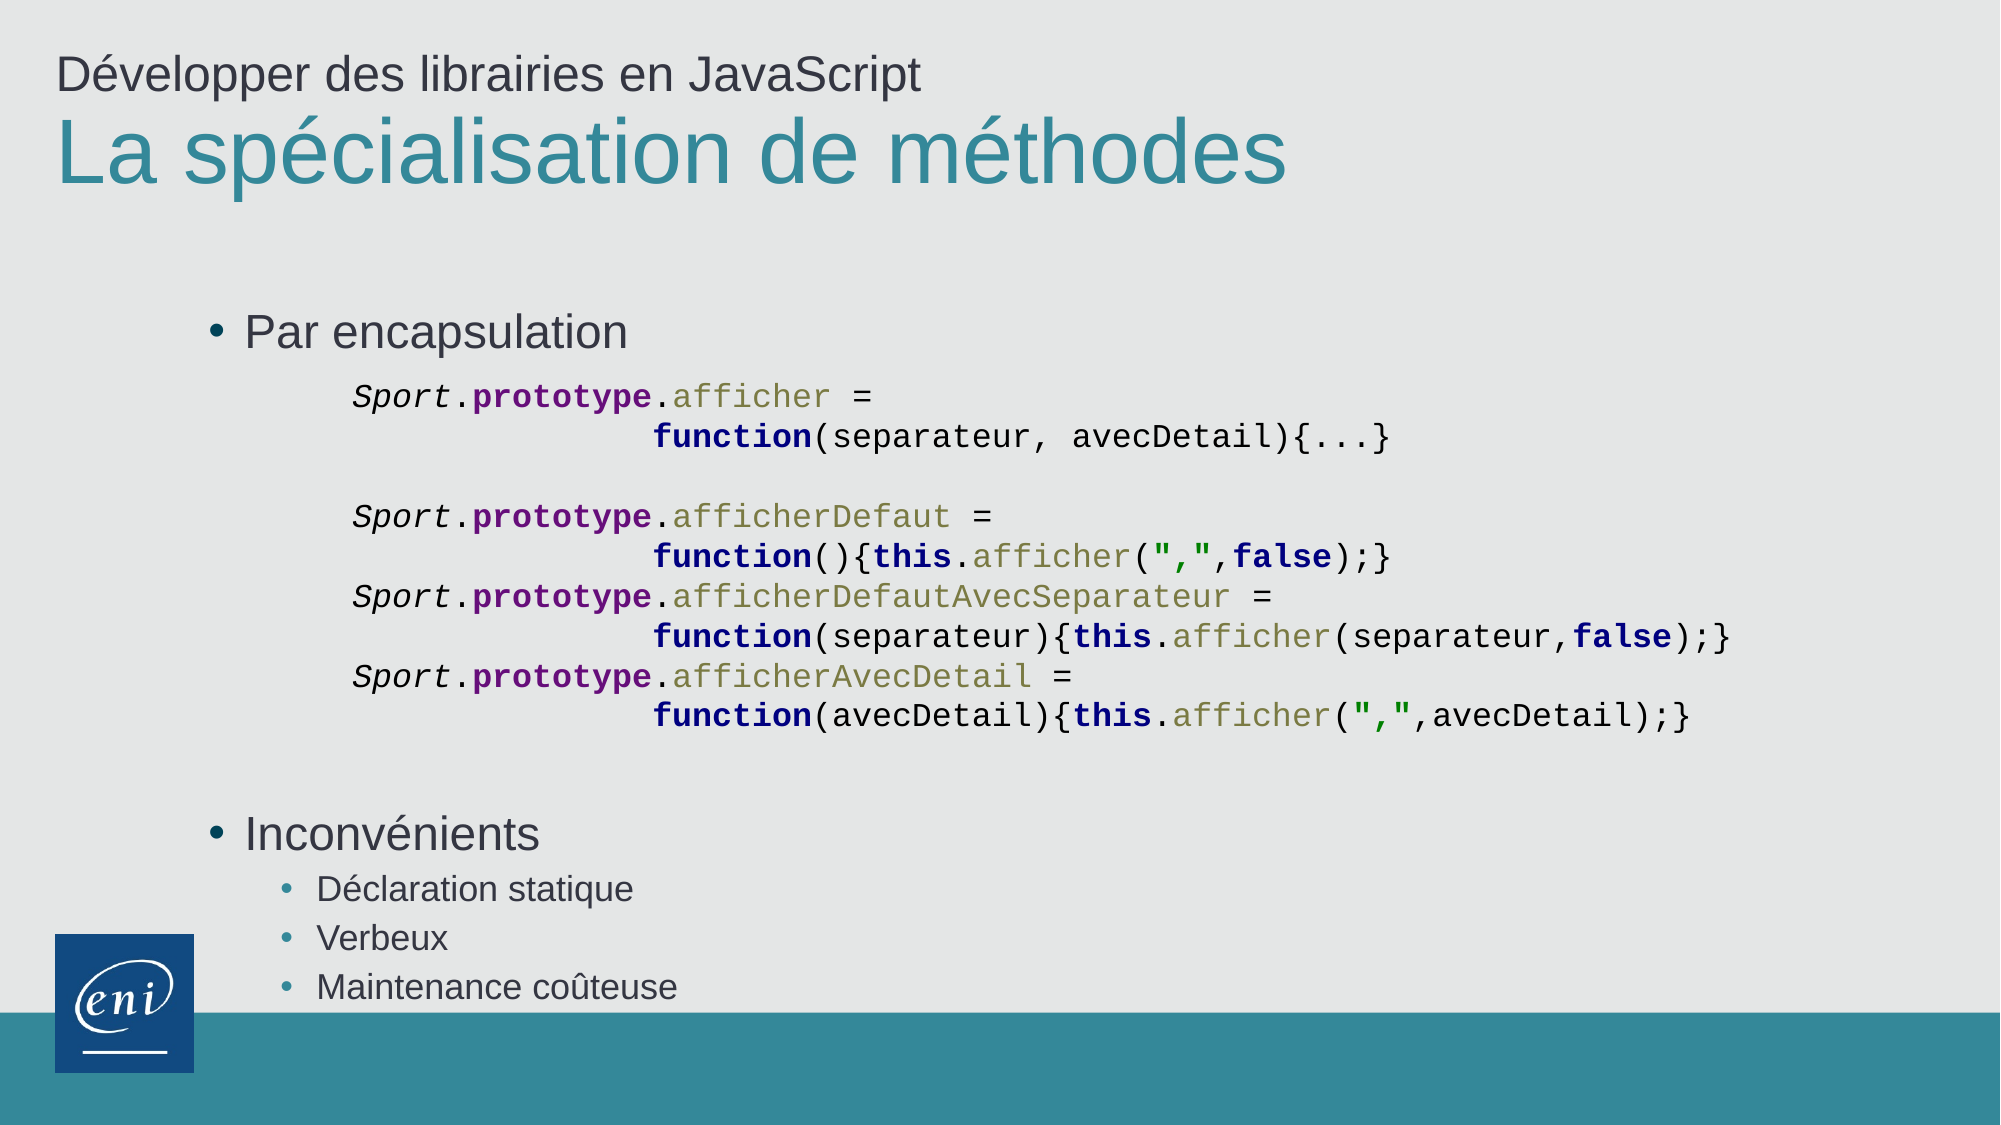

Développer des librairies en JavaScript
# La spécialisation de méthodes
Par encapsulation

Inconvénients
Déclaration statique
Verbeux
Maintenance coûteuse

Sport.prototype.afficher =
		function(separateur, avecDetail){...}
Sport.prototype.afficherDefaut =
		function(){this.afficher(",",false);}
Sport.prototype.afficherDefautAvecSeparateur =
		function(separateur){this.afficher(separateur,false);}
Sport.prototype.afficherAvecDetail =
		function(avecDetail){this.afficher(",",avecDetail);}